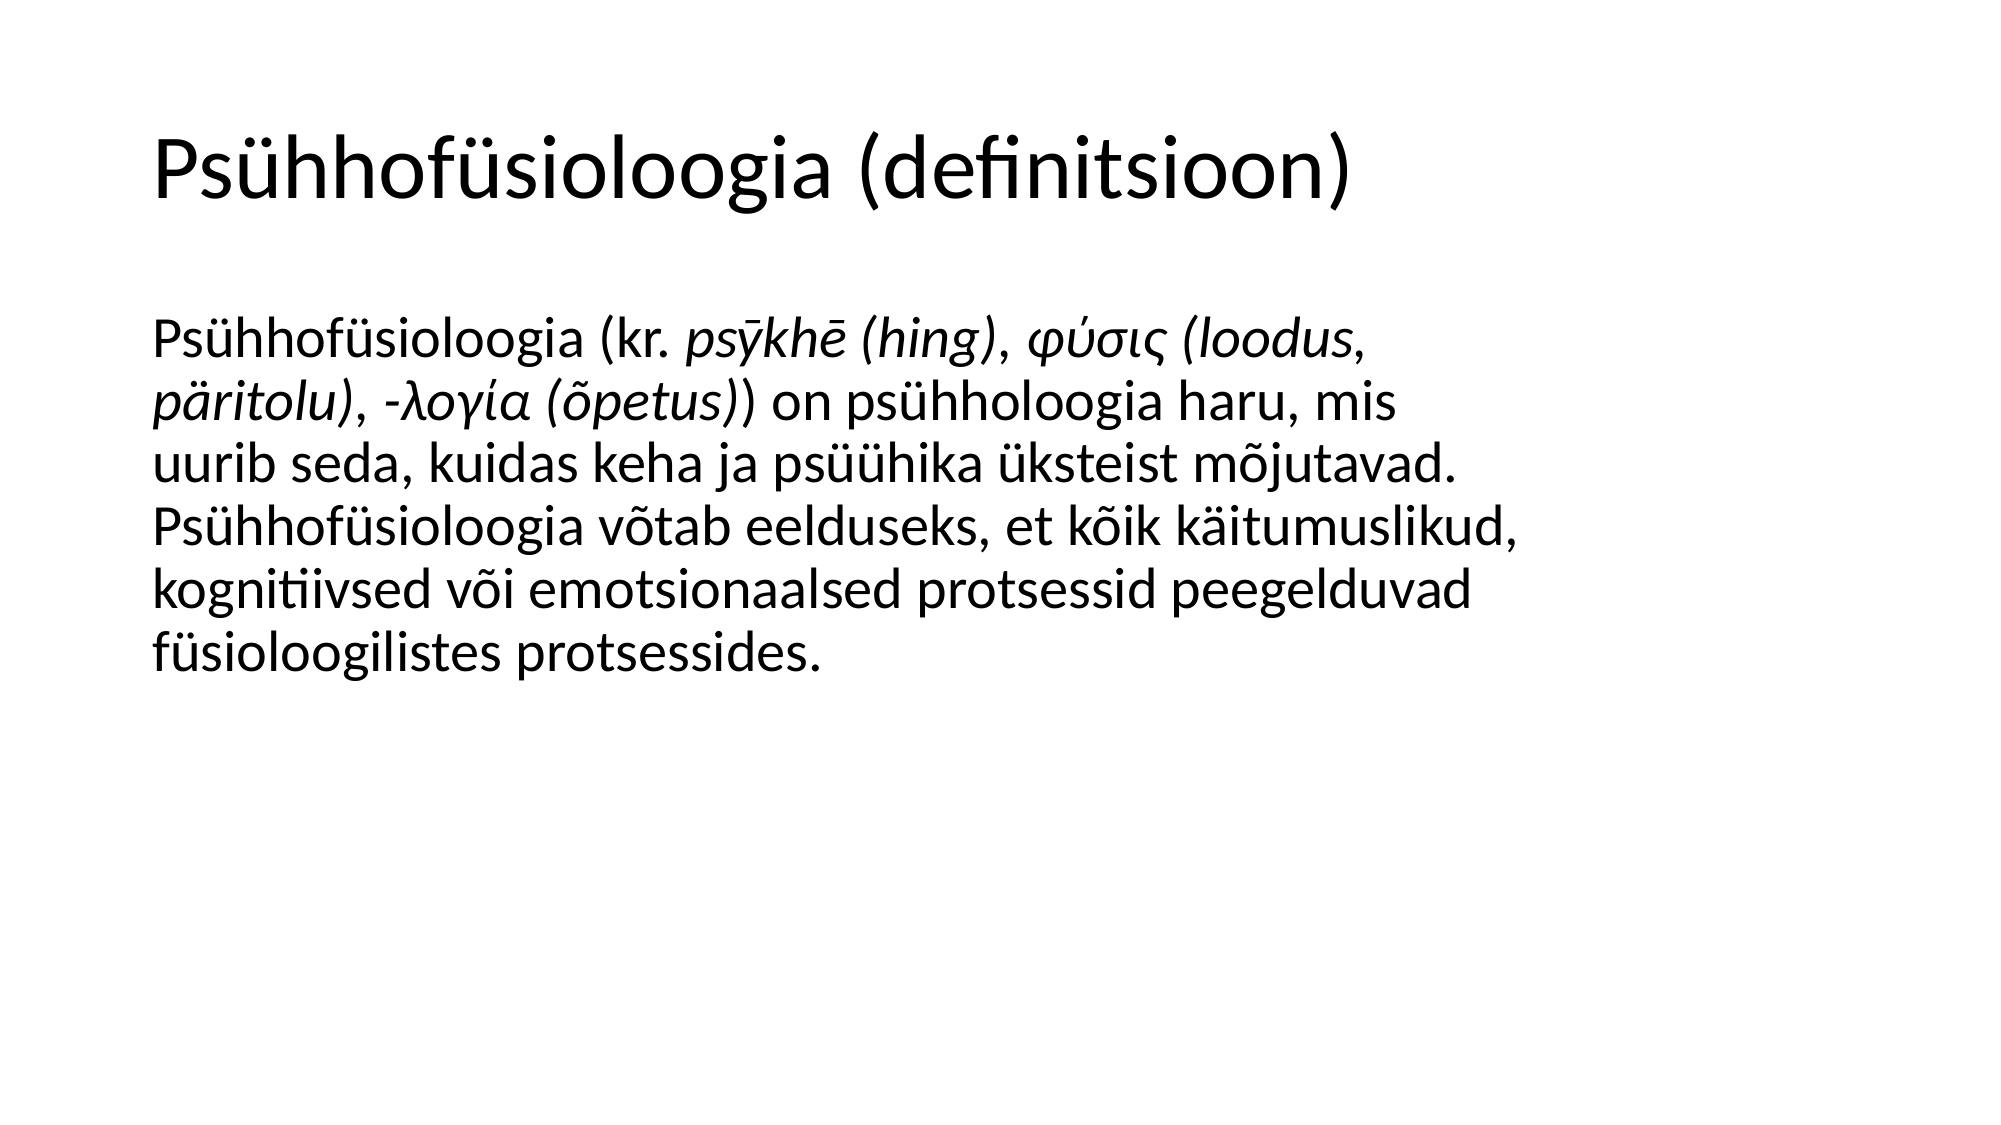

# Psühhofüsioloogia (definitsioon)
Psühhofüsioloogia (kr. psȳkhē (hing), φύσις (loodus, päritolu), -λογία (õpetus)) on psühholoogia haru, mis uurib seda, kuidas keha ja psüühika üksteist mõjutavad. Psühhofüsioloogia võtab eelduseks, et kõik käitumuslikud, kognitiivsed või emotsionaalsed protsessid peegelduvad füsioloogilistes protsessides.